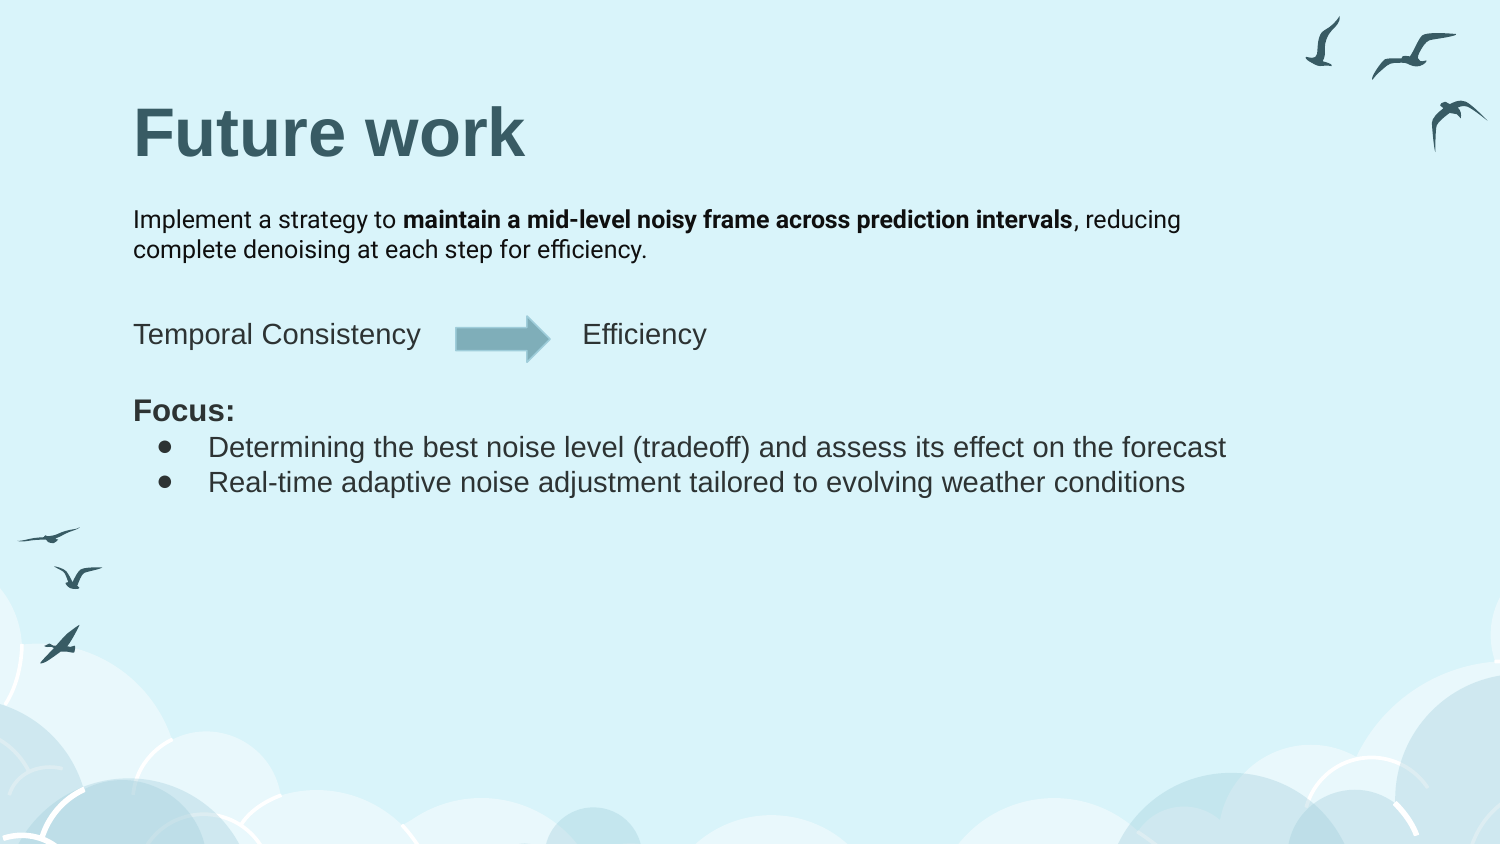

# Future work
Implement a strategy to maintain a mid-level noisy frame across prediction intervals, reducing complete denoising at each step for efficiency.
Temporal Consistency
Efficiency

Focus:
Determining the best noise level (tradeoff) and assess its effect on the forecast
Real-time adaptive noise adjustment tailored to evolving weather conditions